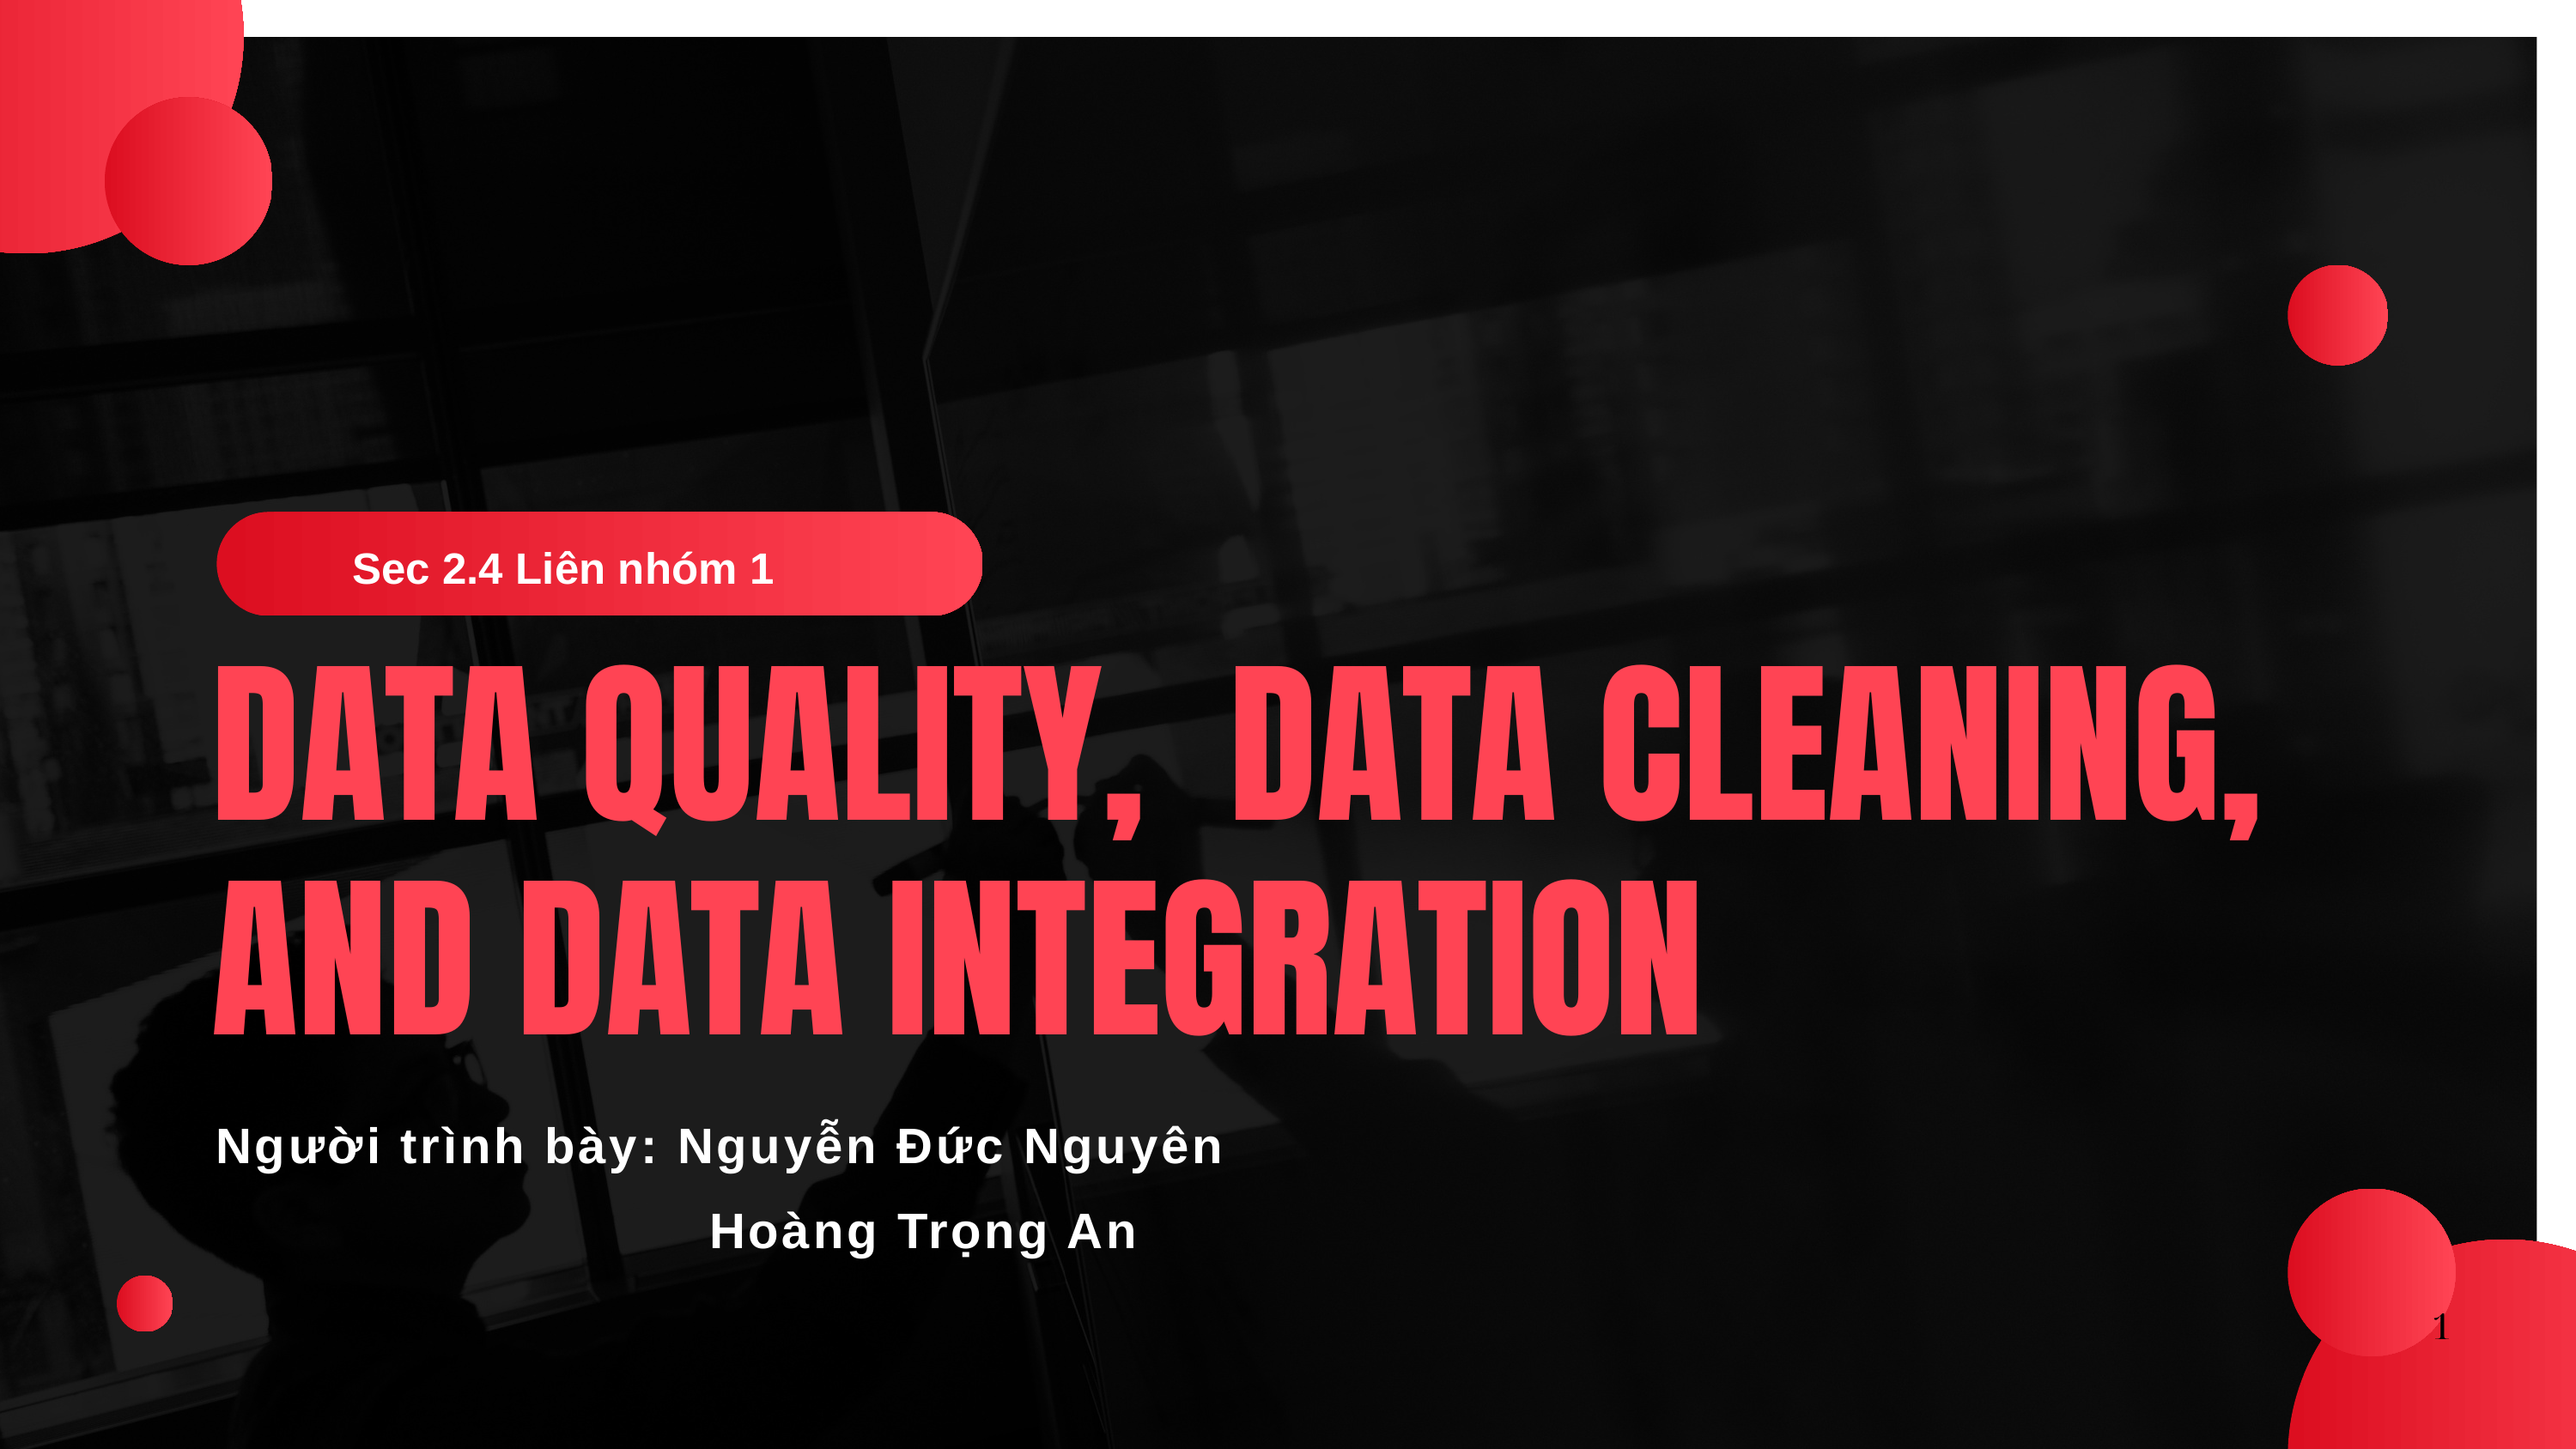

Sec 2.4 Liên nhóm 1
DATA QUALITY,  DATA CLEANING, AND DATA INTEGRATION
Người trình bày: Nguyễn Đức Nguyên
Hoàng Trọng An

1